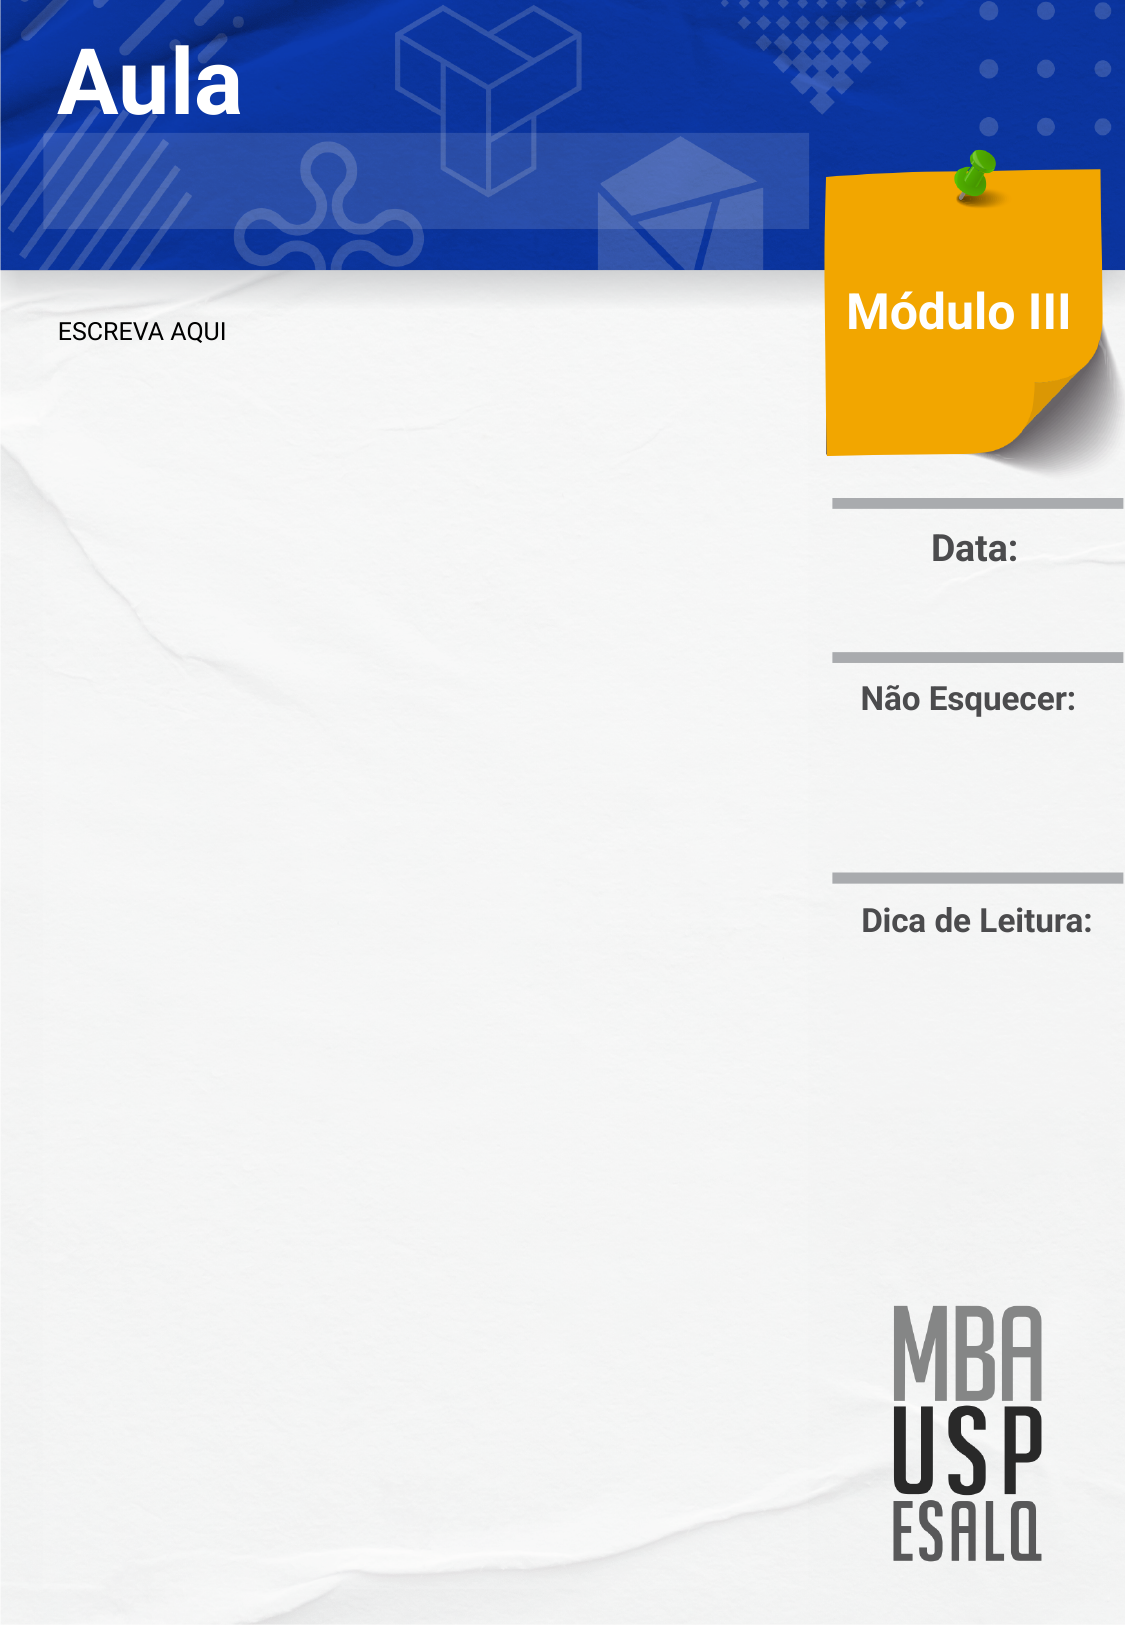

Aula

Módulo III
ESCREVA AQUI
Data:

Não Esquecer:

Dica de Leitura: